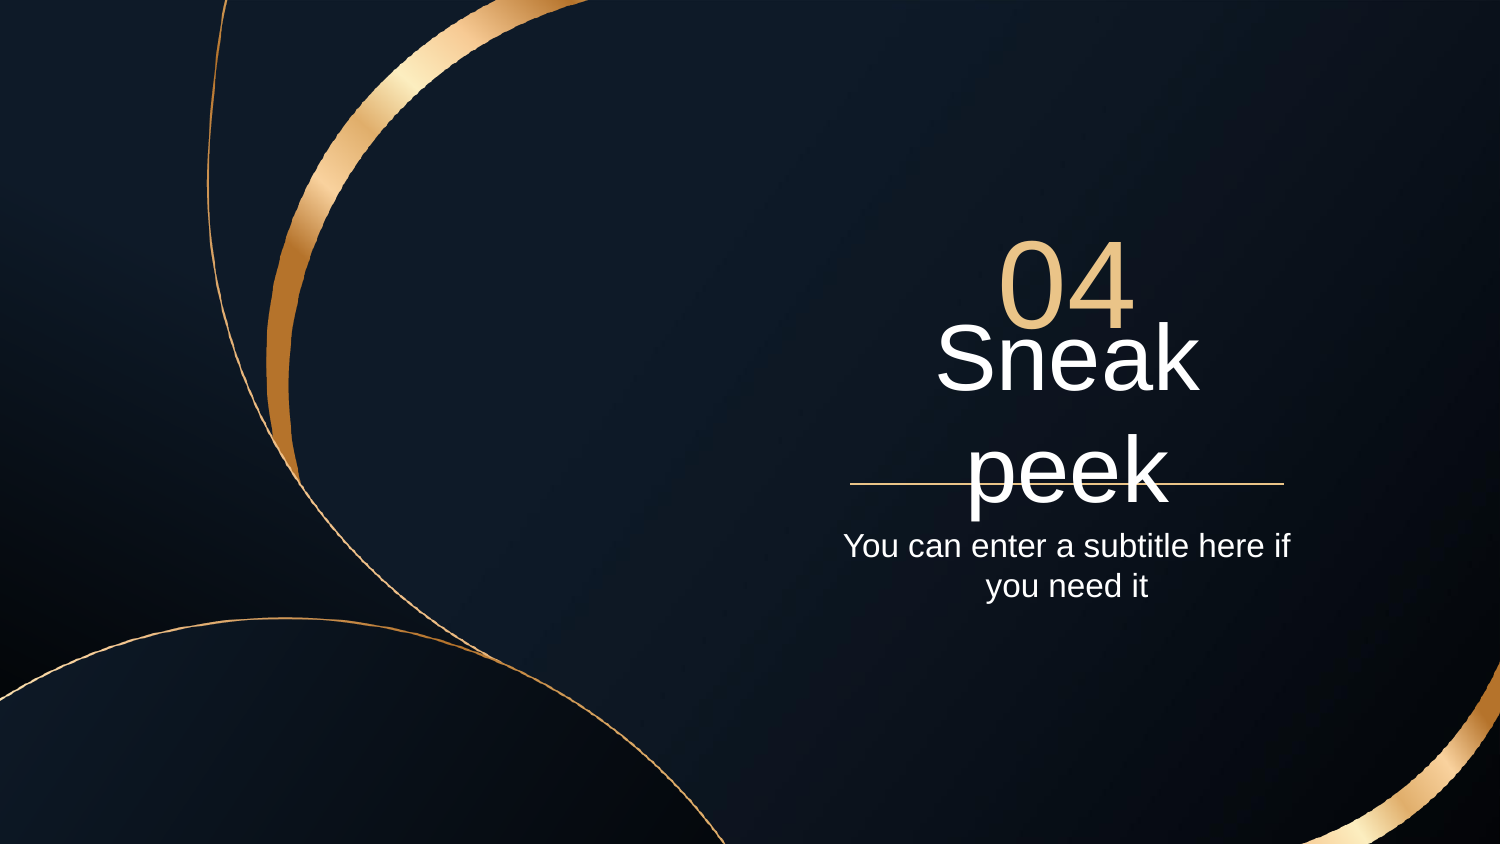

04
# Sneak peek
You can enter a subtitle here if you need it